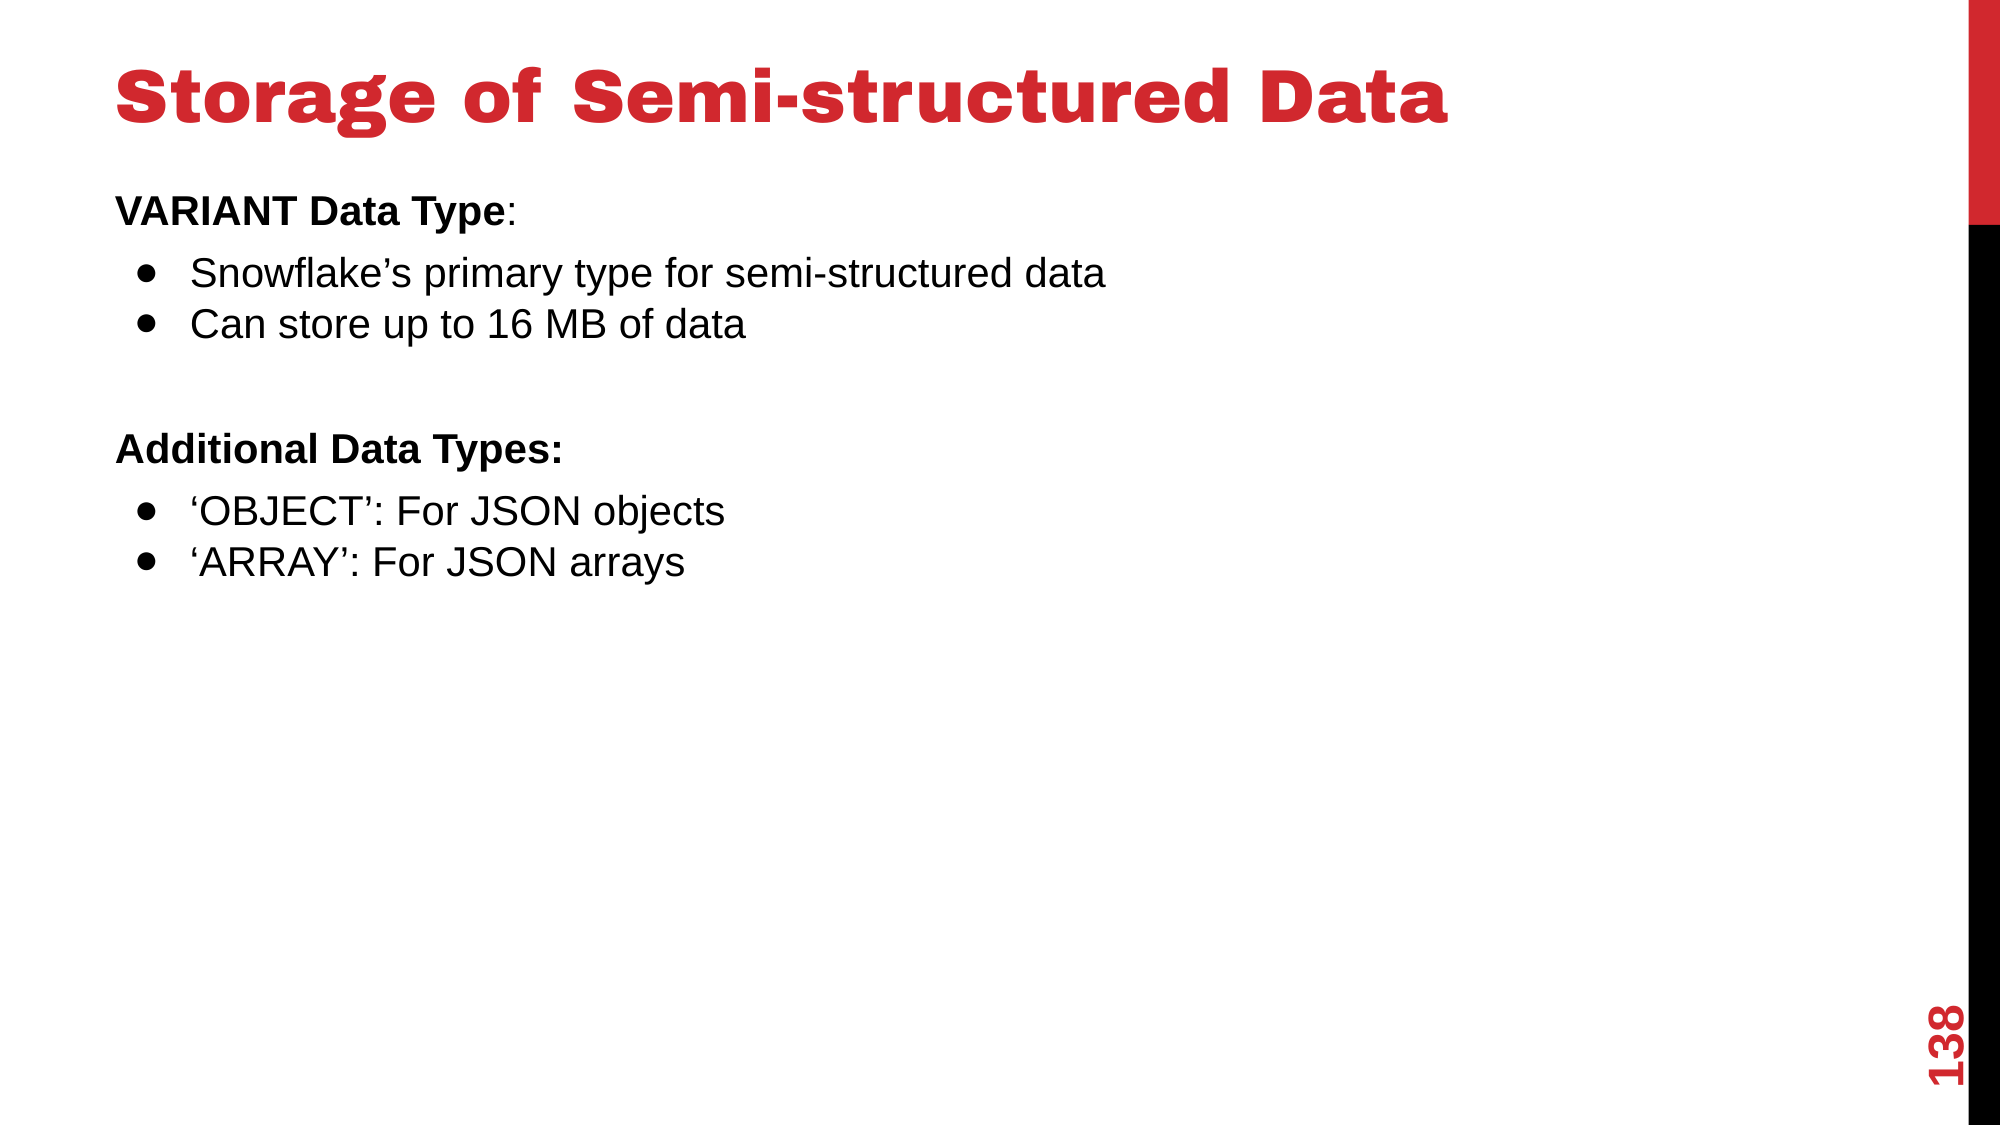

# Storage of Semi-structured Data
VARIANT Data Type:
Snowflake’s primary type for semi-structured data
Can store up to 16 MB of data

Additional Data Types:
‘OBJECT’: For JSON objects
‘ARRAY’: For JSON arrays
138